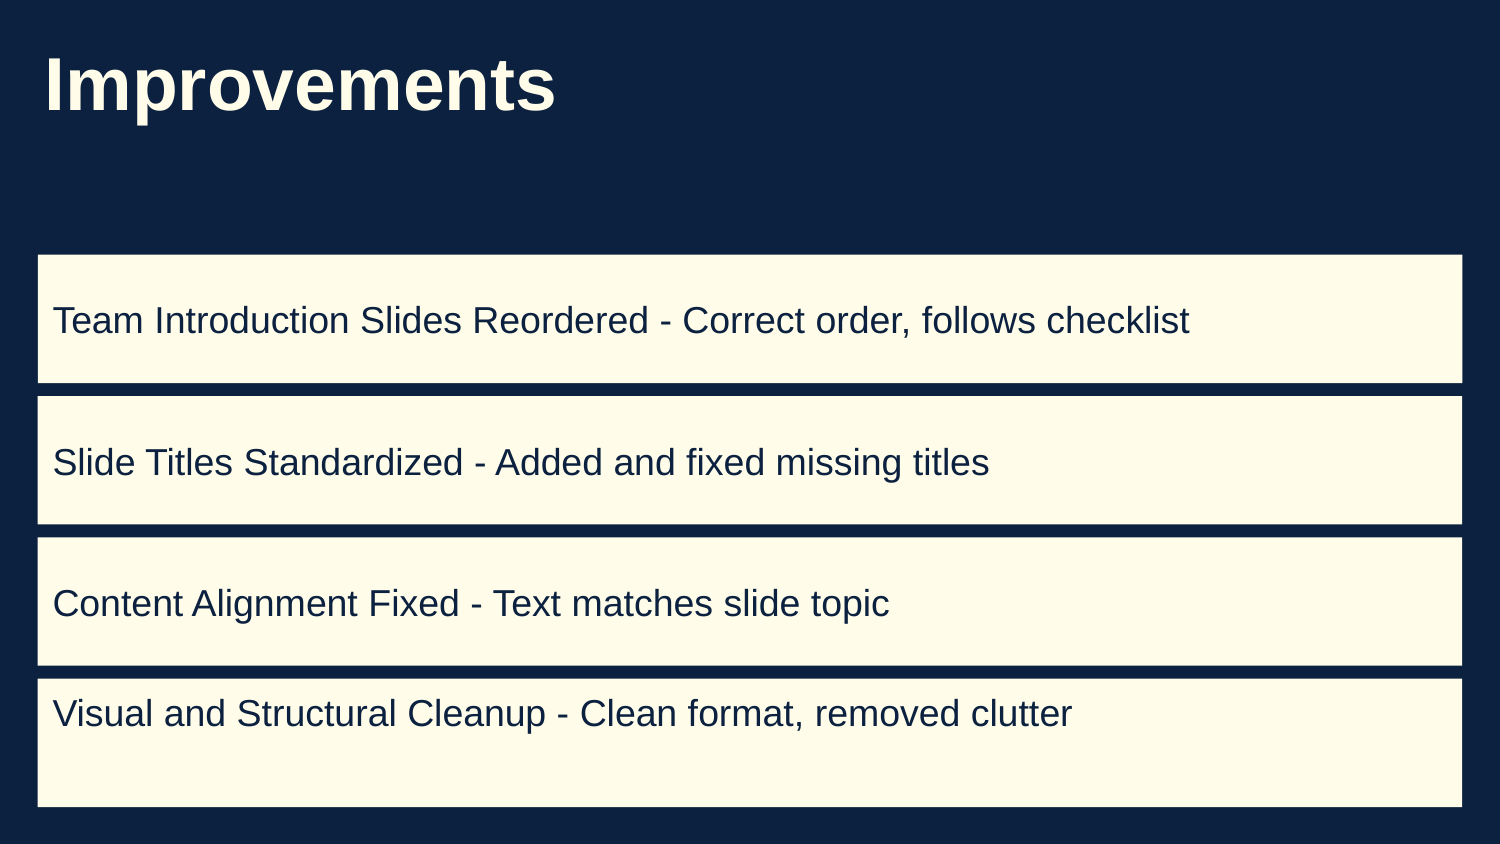

Improvements
Team Introduction Slides Reordered - Correct order, follows checklist
Slide Titles Standardized - Added and fixed missing titles
Content Alignment Fixed - Text matches slide topic
Visual and Structural Cleanup - Clean format, removed clutter